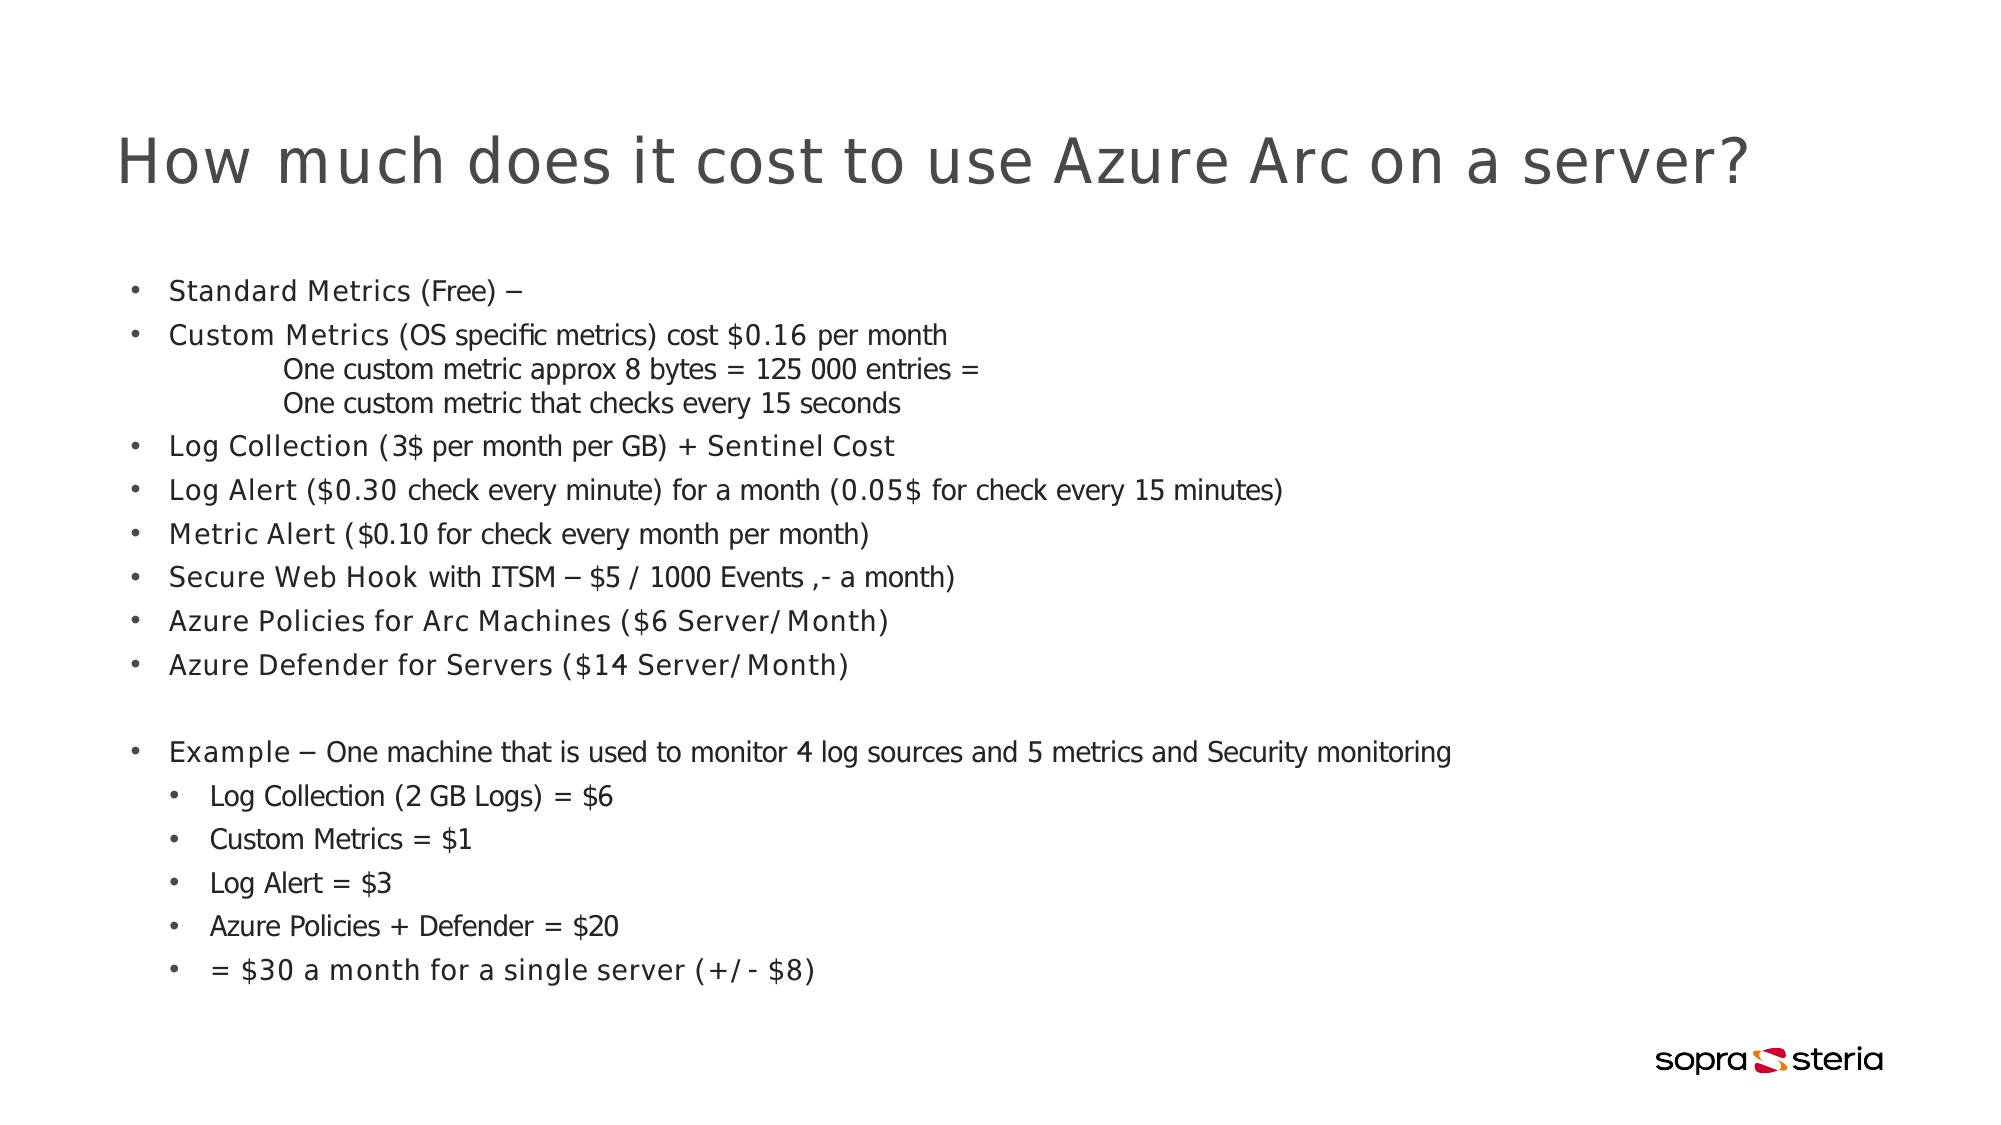

# How much does it cost to use Azure Arc on a server?
Standard Metrics (Free) –
Custom Metrics (OS specific metrics) cost $0.16 per month
	One custom metric approx 8 bytes = 125 000 entries =
	One custom metric that checks every 15 seconds
Log Collection (3$ per month per GB) + Sentinel Cost
Log Alert ($0.30 check every minute) for a month (0.05$ for check every 15 minutes)
Metric Alert ($0.10 for check every month per month)
Secure Web Hook with ITSM – $5 / 1000 Events ,- a month)
Azure Policies for Arc Machines ($6 Server/Month)
Azure Defender for Servers ($14 Server/Month)

Example – One machine that is used to monitor 4 log sources and 5 metrics and Security monitoring
Log Collection (2 GB Logs) = $6
Custom Metrics = $1
Log Alert = $3
Azure Policies + Defender = $20
= $30 a month for a single server (+/- $8)